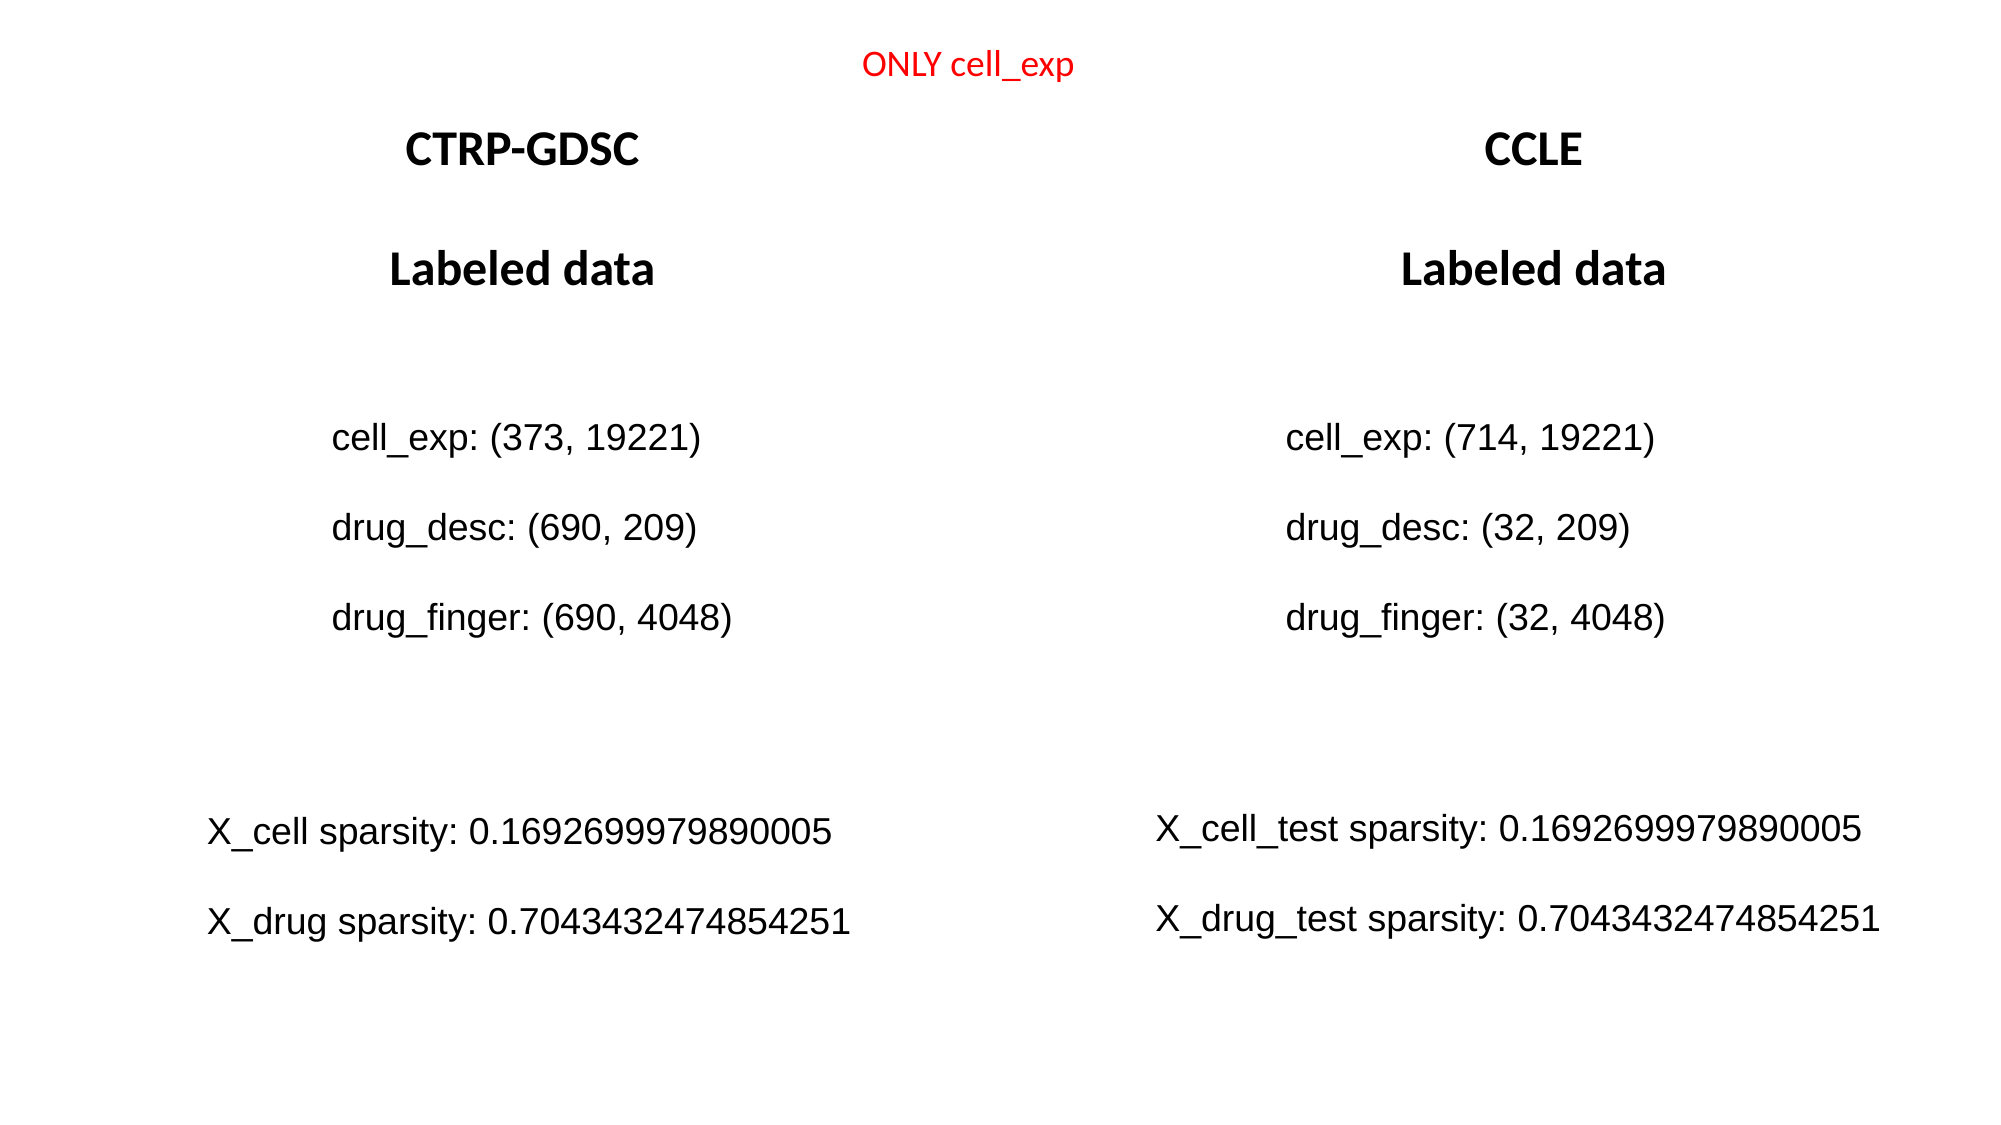

ONLY cell_exp
CTRP-GDSC

Labeled data
CCLE

Labeled data
cell_exp: (373, 19221)

drug_desc: (690, 209)

drug_finger: (690, 4048)
cell_exp: (714, 19221)

drug_desc: (32, 209)

drug_finger: (32, 4048)
X_cell_test sparsity: 0.1692699979890005

X_drug_test sparsity: 0.7043432474854251
X_cell sparsity: 0.1692699979890005

X_drug sparsity: 0.7043432474854251